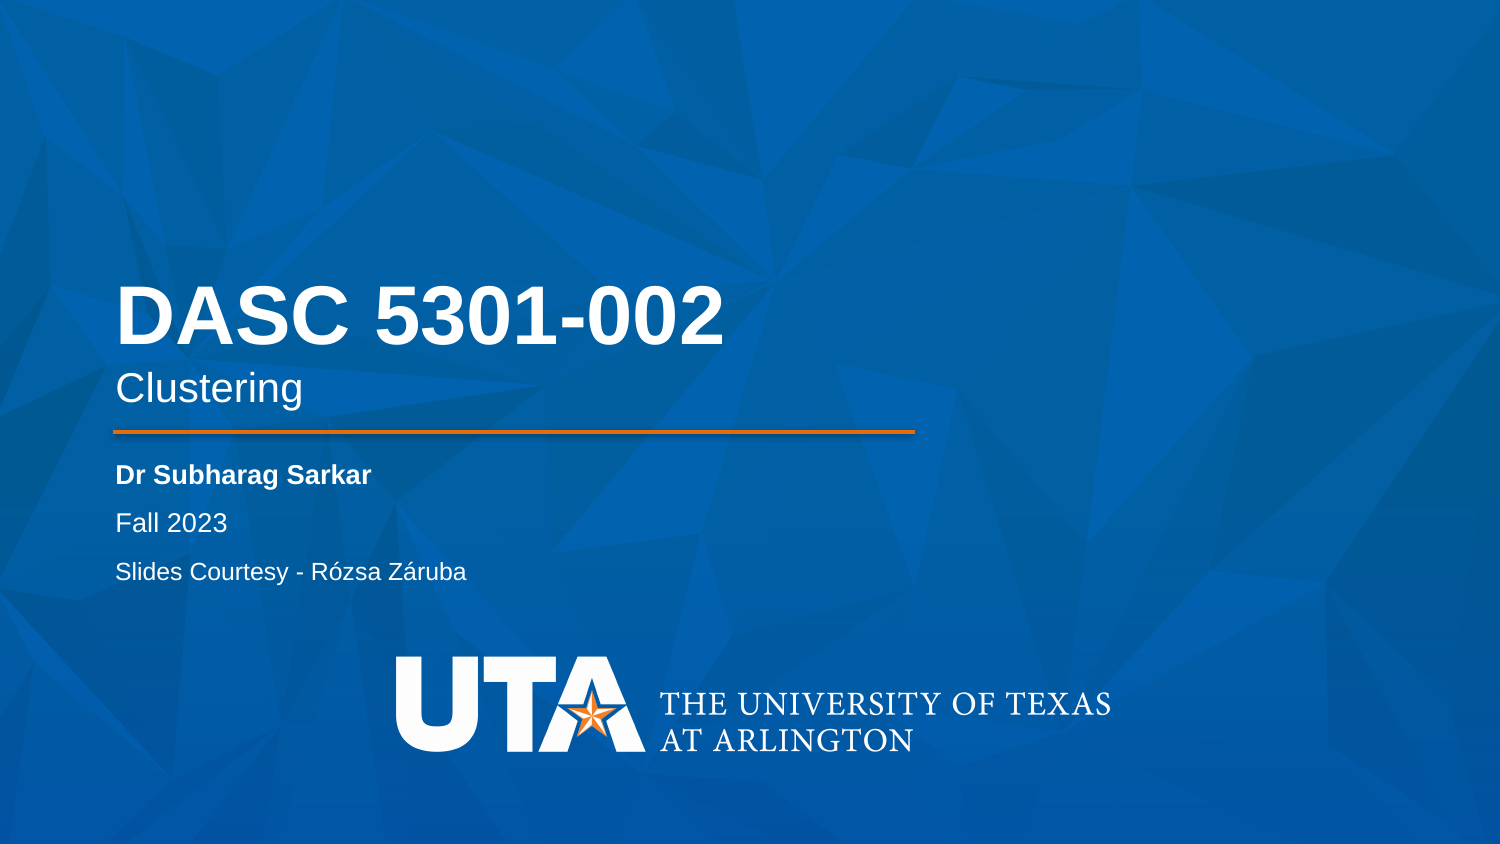

# DASC 5301-002
Clustering
Dr Subharag Sarkar
Fall 2023
Slides Courtesy - Rózsa Záruba